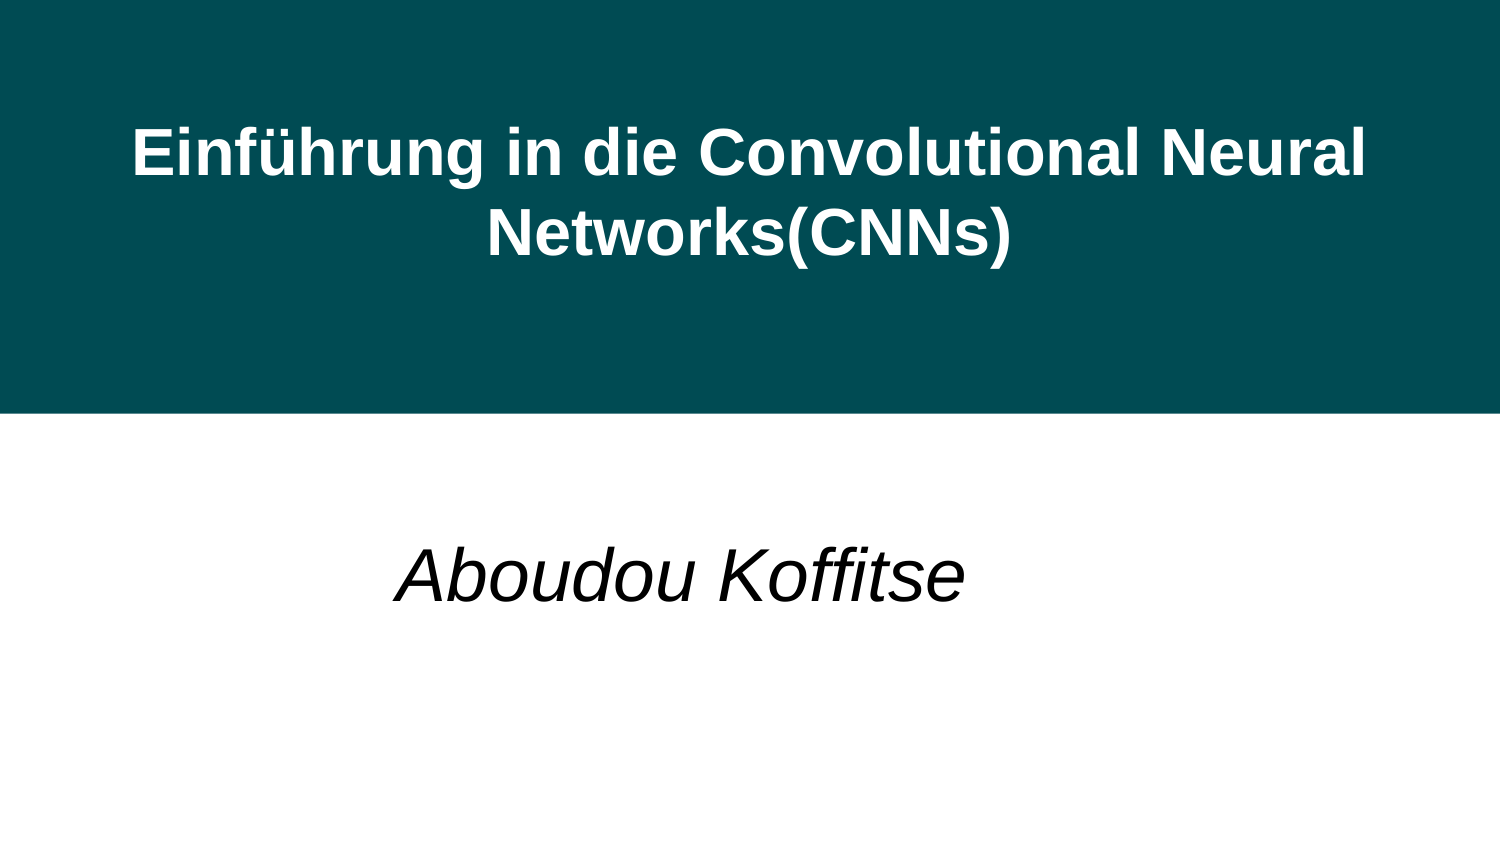

# Einführung in die Convolutional Neural Networks(CNNs)
Aboudou Koffitse